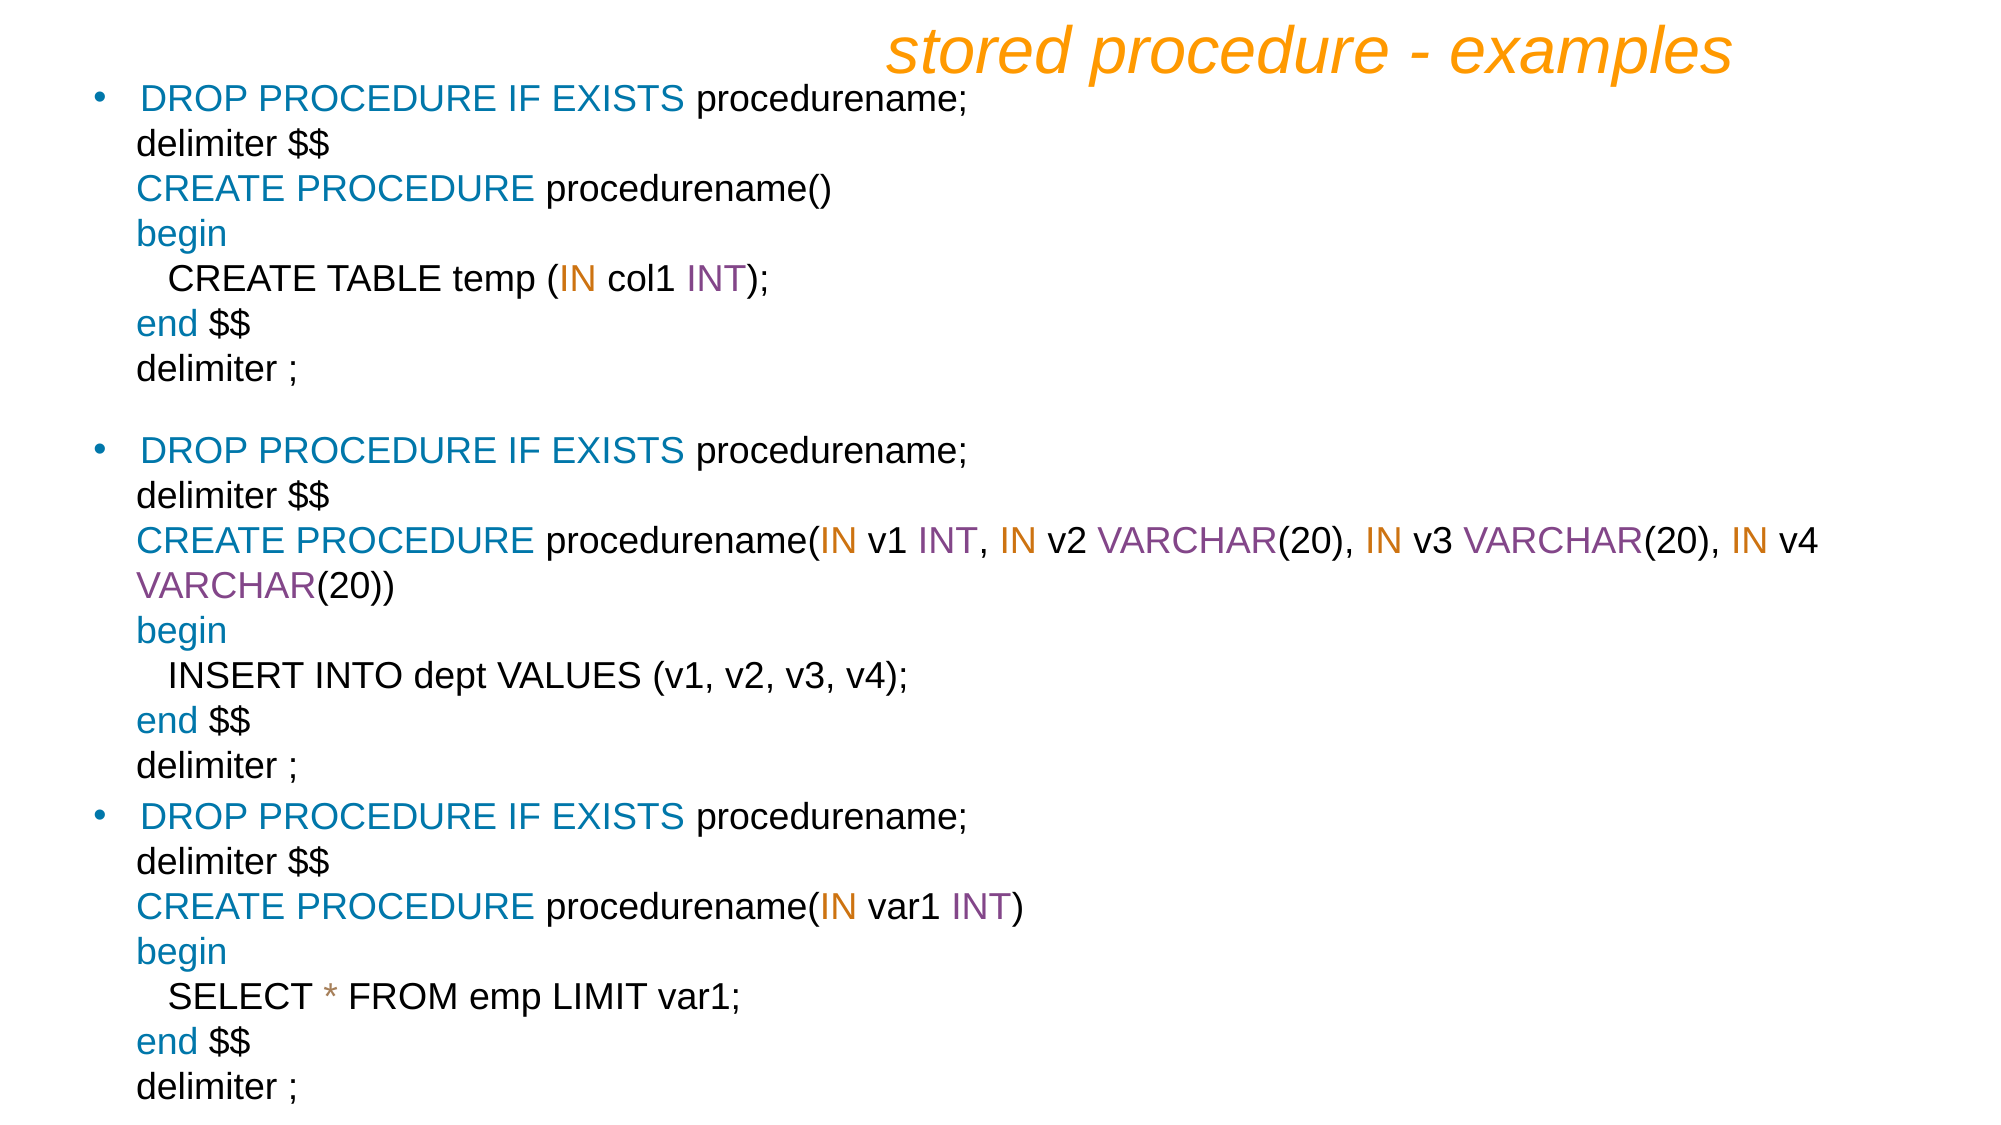

stored procedure - examples
DROP PROCEDURE IF EXISTS procedurename;
delimiter $$
CREATE PROCEDURE procedurename()
begin
   CREATE TABLE temp (IN col1 INT);
end $$
delimiter ;
DROP PROCEDURE IF EXISTS procedurename;
delimiter $$
CREATE PROCEDURE procedurename(IN v1 INT, IN v2 VARCHAR(20), IN v3 VARCHAR(20), IN v4 VARCHAR(20))
begin
   INSERT INTO dept VALUES (v1, v2, v3, v4);
end $$
delimiter ;
DROP PROCEDURE IF EXISTS procedurename;
delimiter $$
CREATE PROCEDURE procedurename(IN var1 INT)
begin
   SELECT * FROM emp LIMIT var1;
end $$
delimiter ;